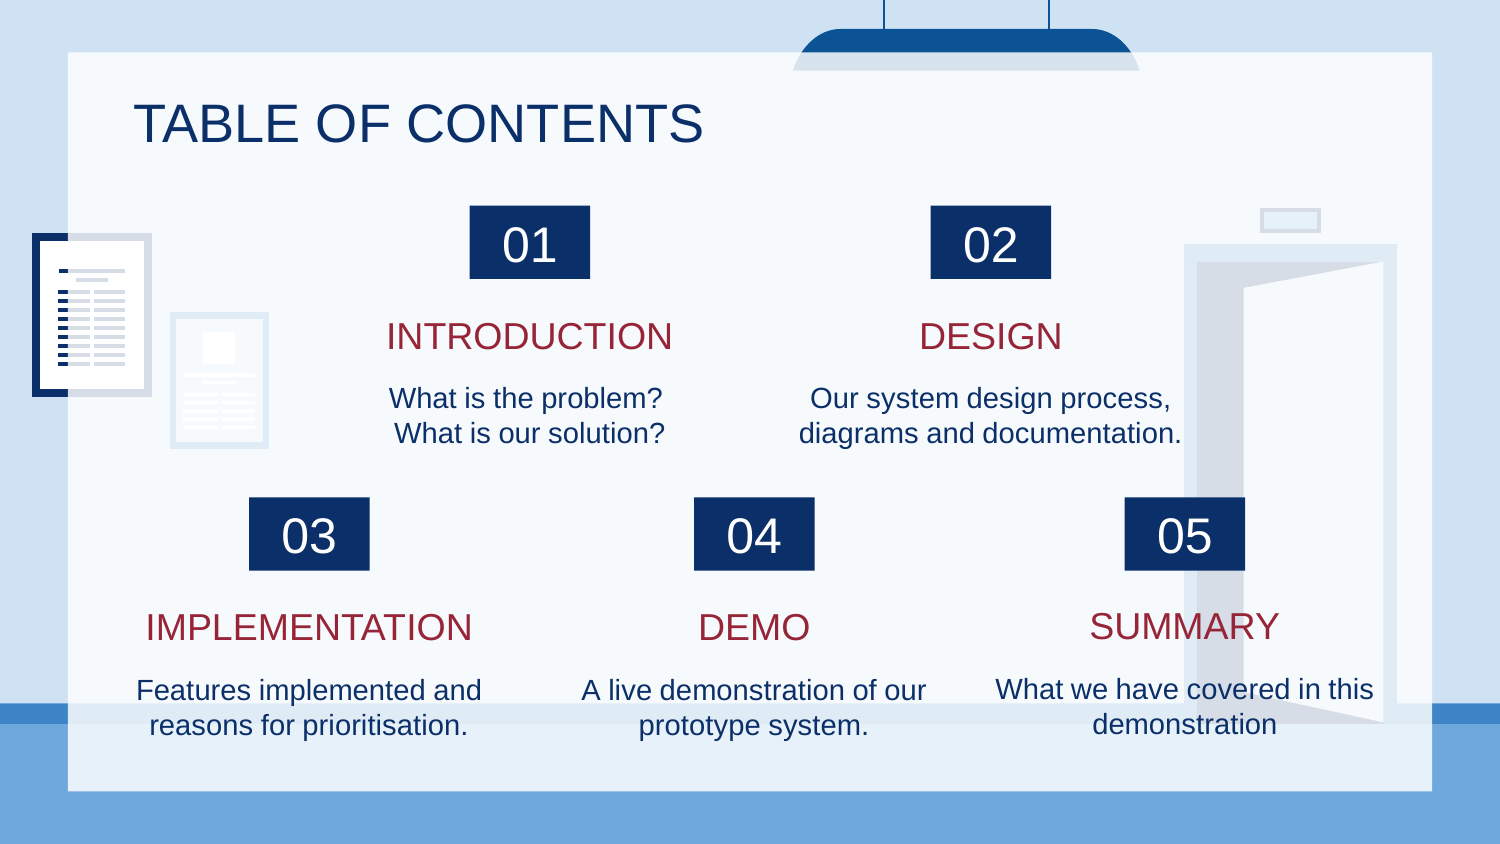

# TABLE OF CONTENTS
01
02
DESIGN
INTRODUCTION
Our system design process, diagrams and documentation.
What is the problem?
What is our solution?
03
04
05
SUMMARY
IMPLEMENTATION
DEMO
What we have covered in this demonstration
Features implemented and reasons for prioritisation.
A live demonstration of our prototype system.